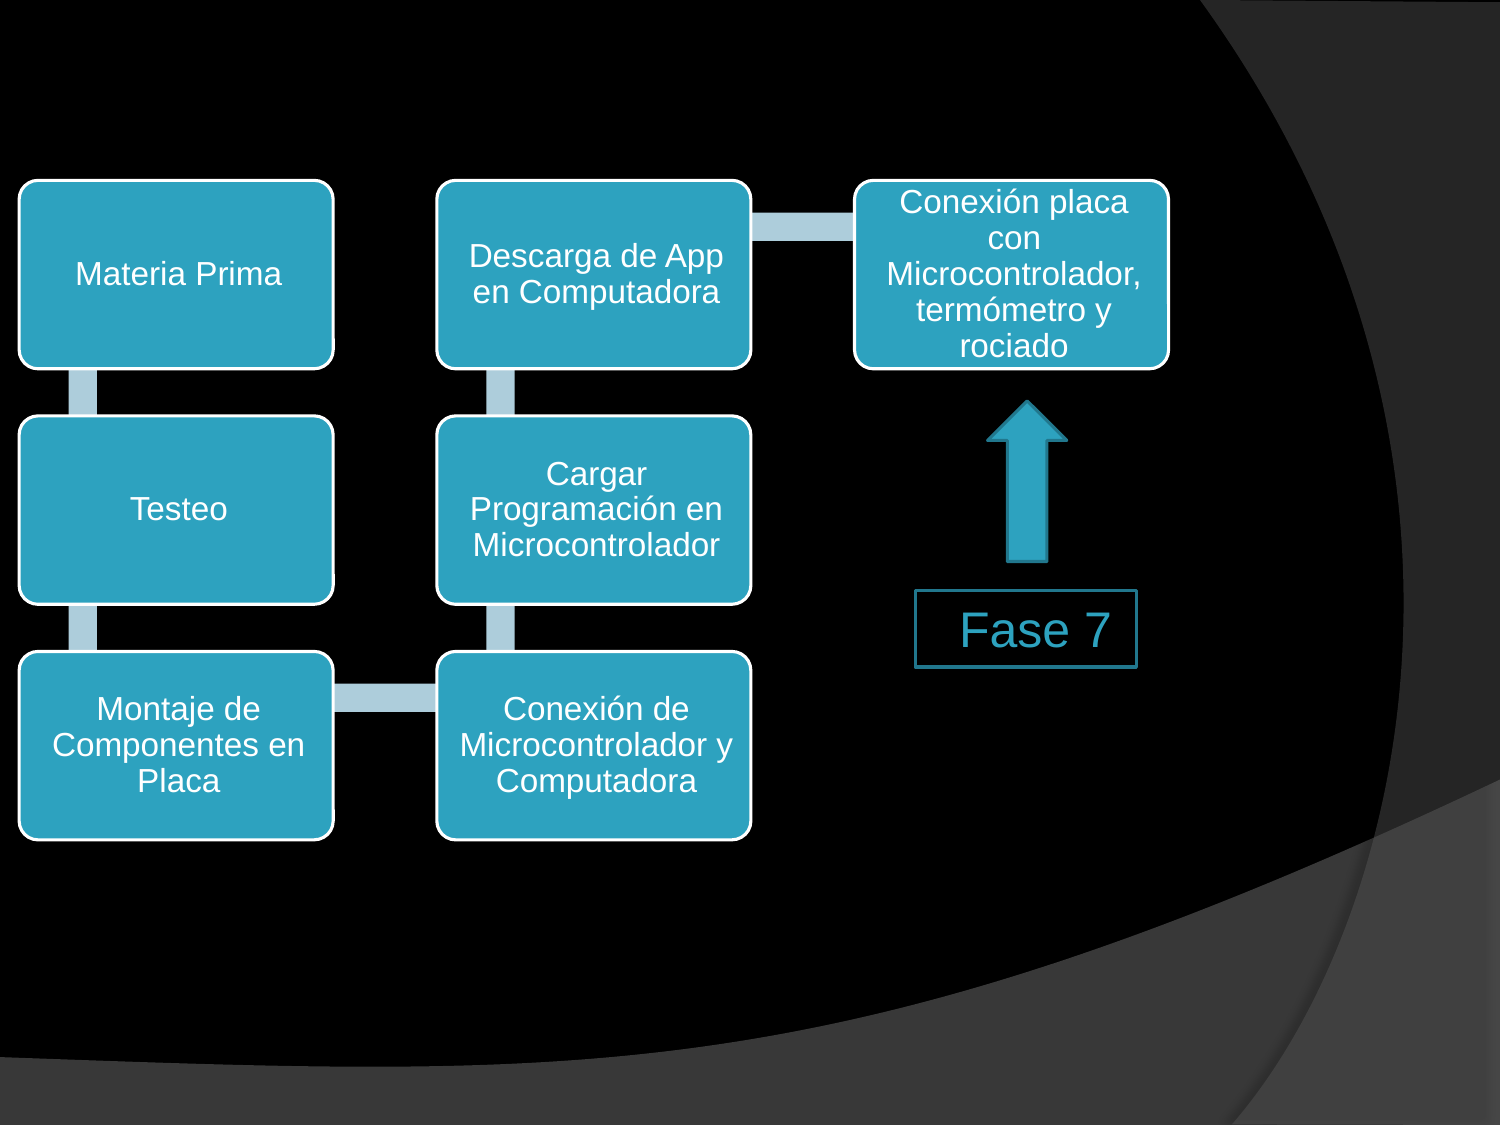

Materia Prima
Testeo
Montaje de Componentes en Placa
Conexión de Microcontrolador y Computadora
Cargar Programación en Microcontrolador
Descarga de App en Computadora
Conexión placa con Microcontrolador, termómetro y rociado

Fase 7